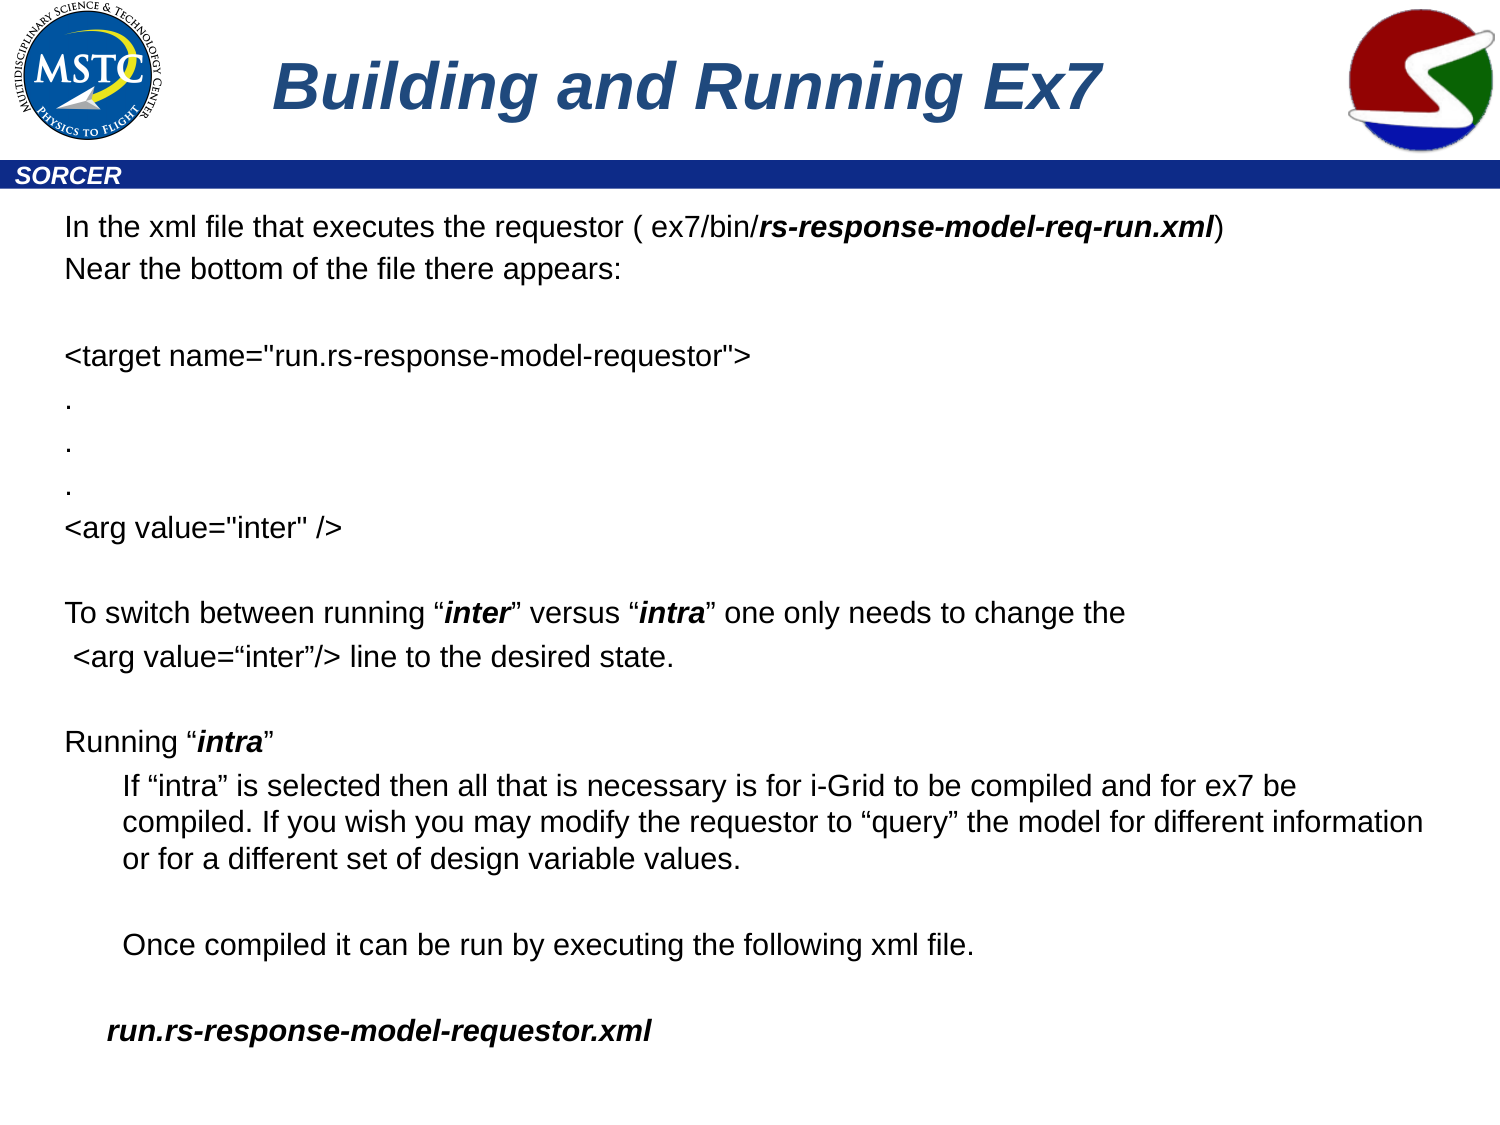

# Building and Running Ex7
In the xml file that executes the requestor ( ex7/bin/rs-response-model-req-run.xml)
Near the bottom of the file there appears:

<target name="run.rs-response-model-requestor">
.
.
.
<arg value="inter" />

To switch between running “inter” versus “intra” one only needs to change the
 <arg value=“inter”/> line to the desired state.

Running “intra”
	If “intra” is selected then all that is necessary is for i-Grid to be compiled and for ex7 be compiled. If you wish you may modify the requestor to “query” the model for different information or for a different set of design variable values.

	Once compiled it can be run by executing the following xml file.

     run.rs-response-model-requestor.xml